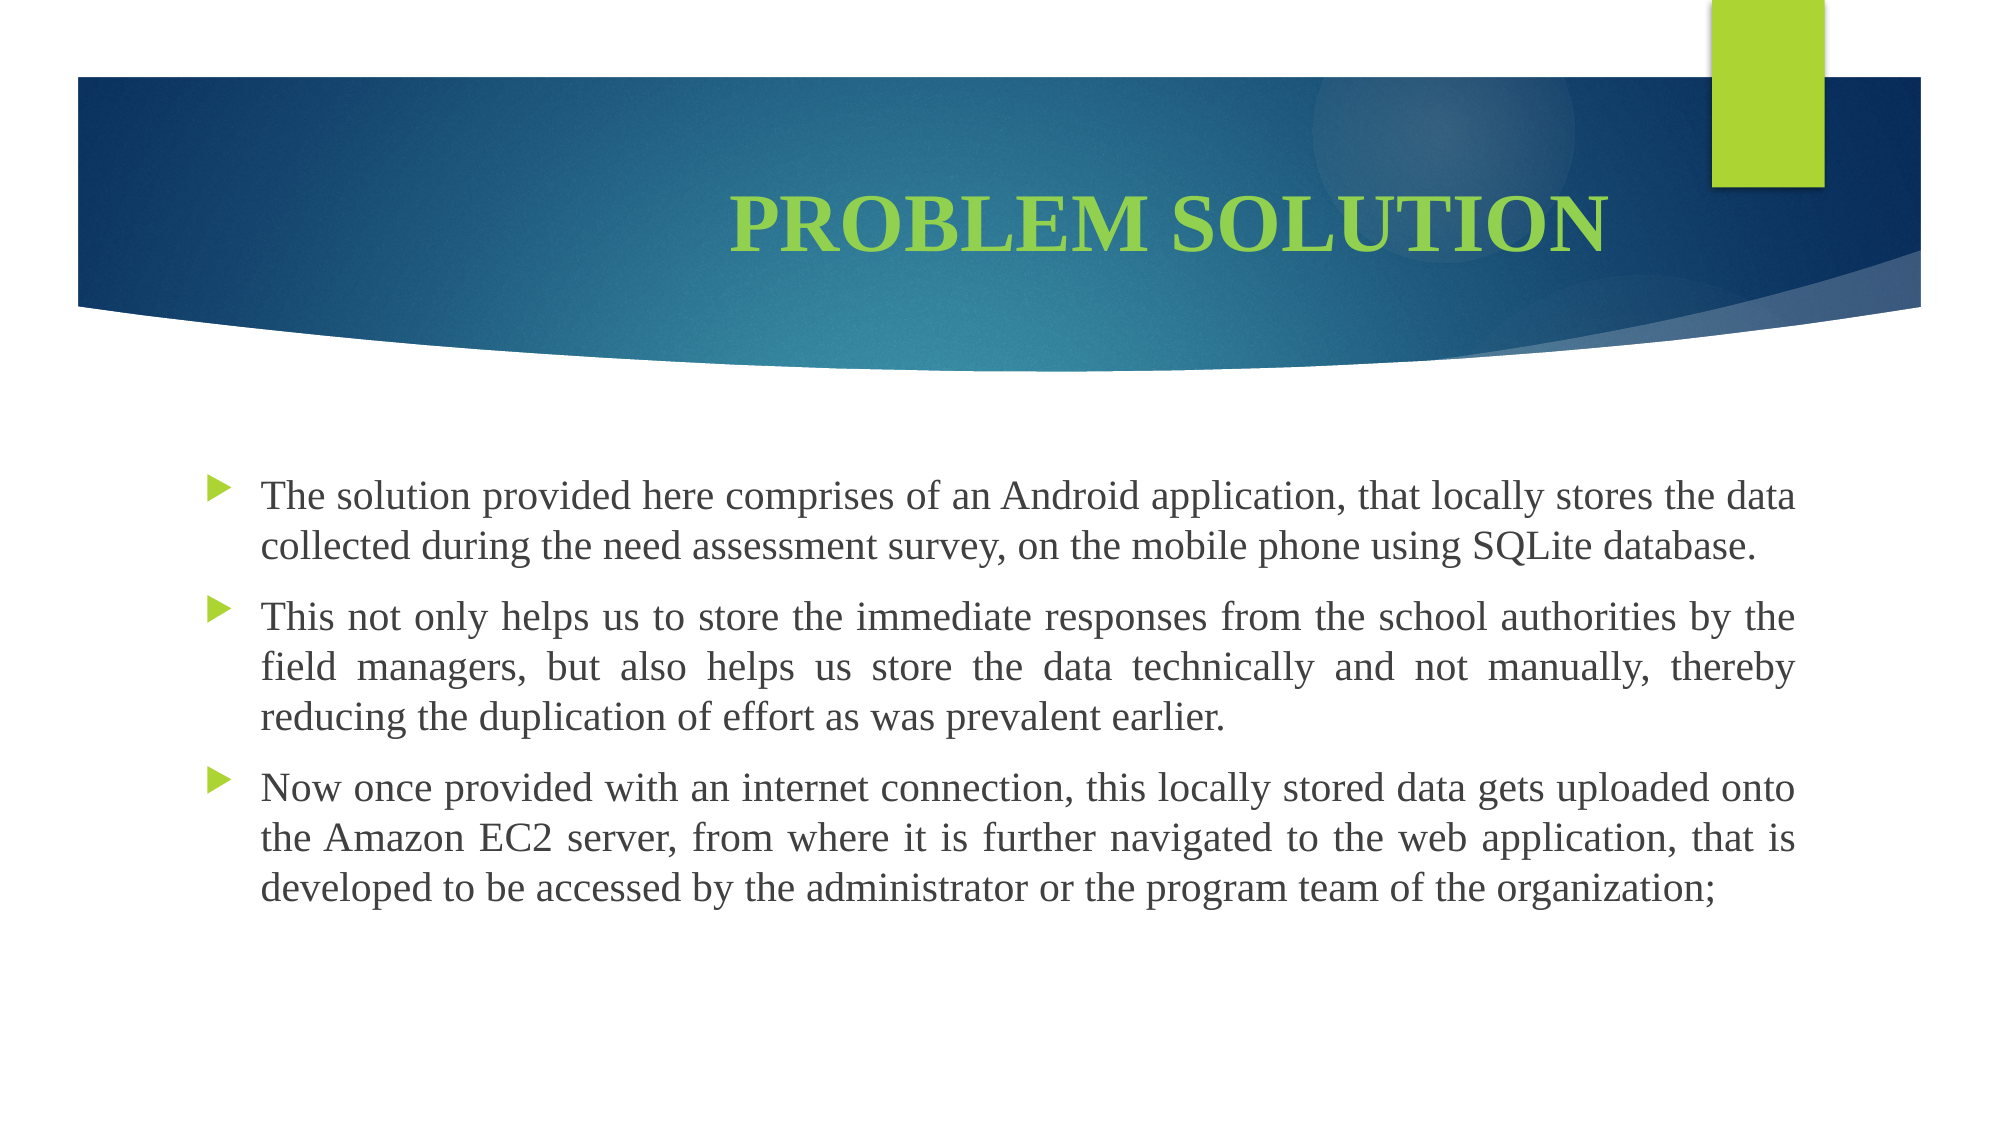

# PROBLEM SOLUTION

The solution provided here comprises of an Android application, that locally stores the data collected during the need assessment survey, on the mobile phone using SQLite database.
This not only helps us to store the immediate responses from the school authorities by the field managers, but also helps us store the data technically and not manually, thereby reducing the duplication of effort as was prevalent earlier.
Now once provided with an internet connection, this locally stored data gets uploaded onto the Amazon EC2 server, from where it is further navigated to the web application, that is developed to be accessed by the administrator or the program team of the organization;